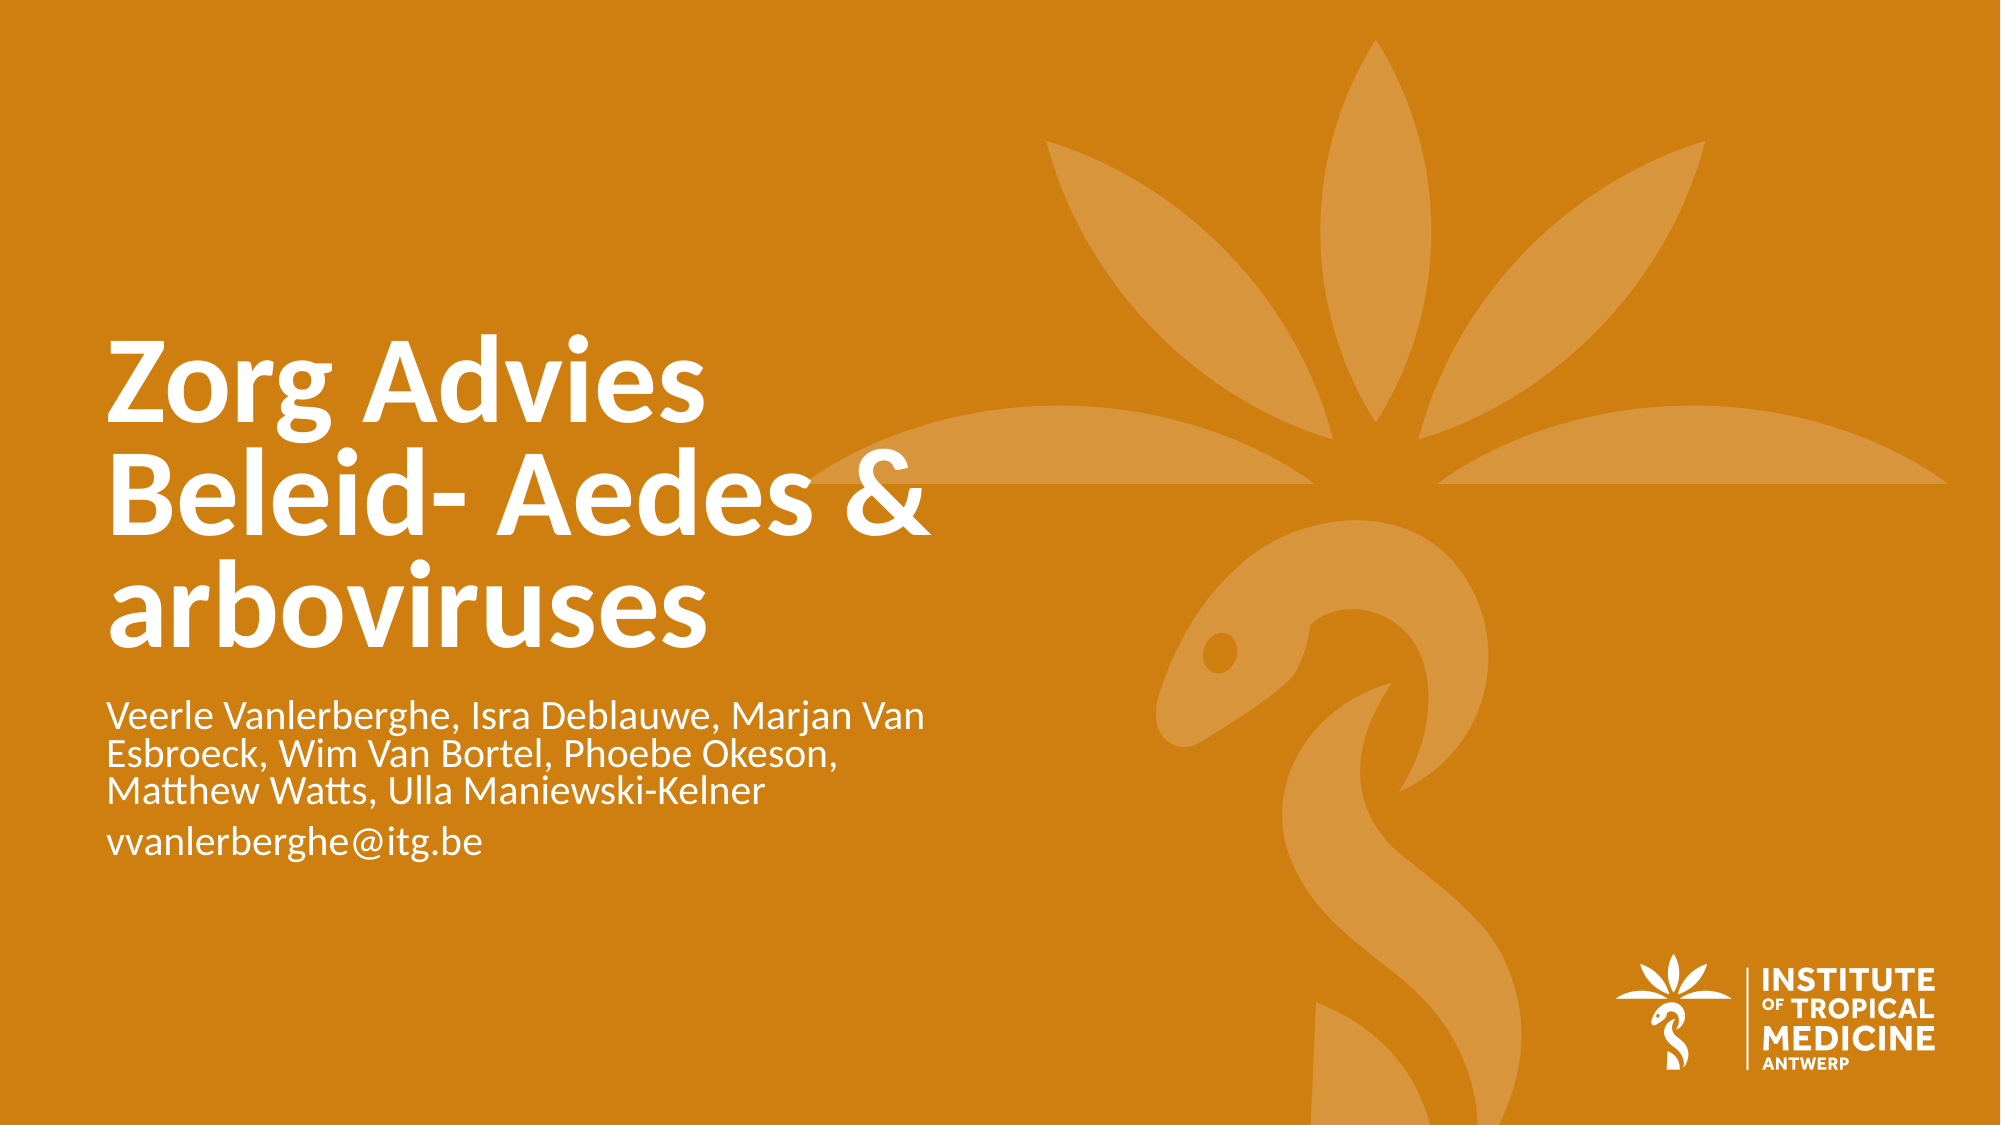

# Zorg Advies Beleid- Aedes & arboviruses
Veerle Vanlerberghe, Isra Deblauwe, Marjan Van Esbroeck, Wim Van Bortel, Phoebe Okeson, Matthew Watts, Ulla Maniewski-Kelner
vvanlerberghe@itg.be